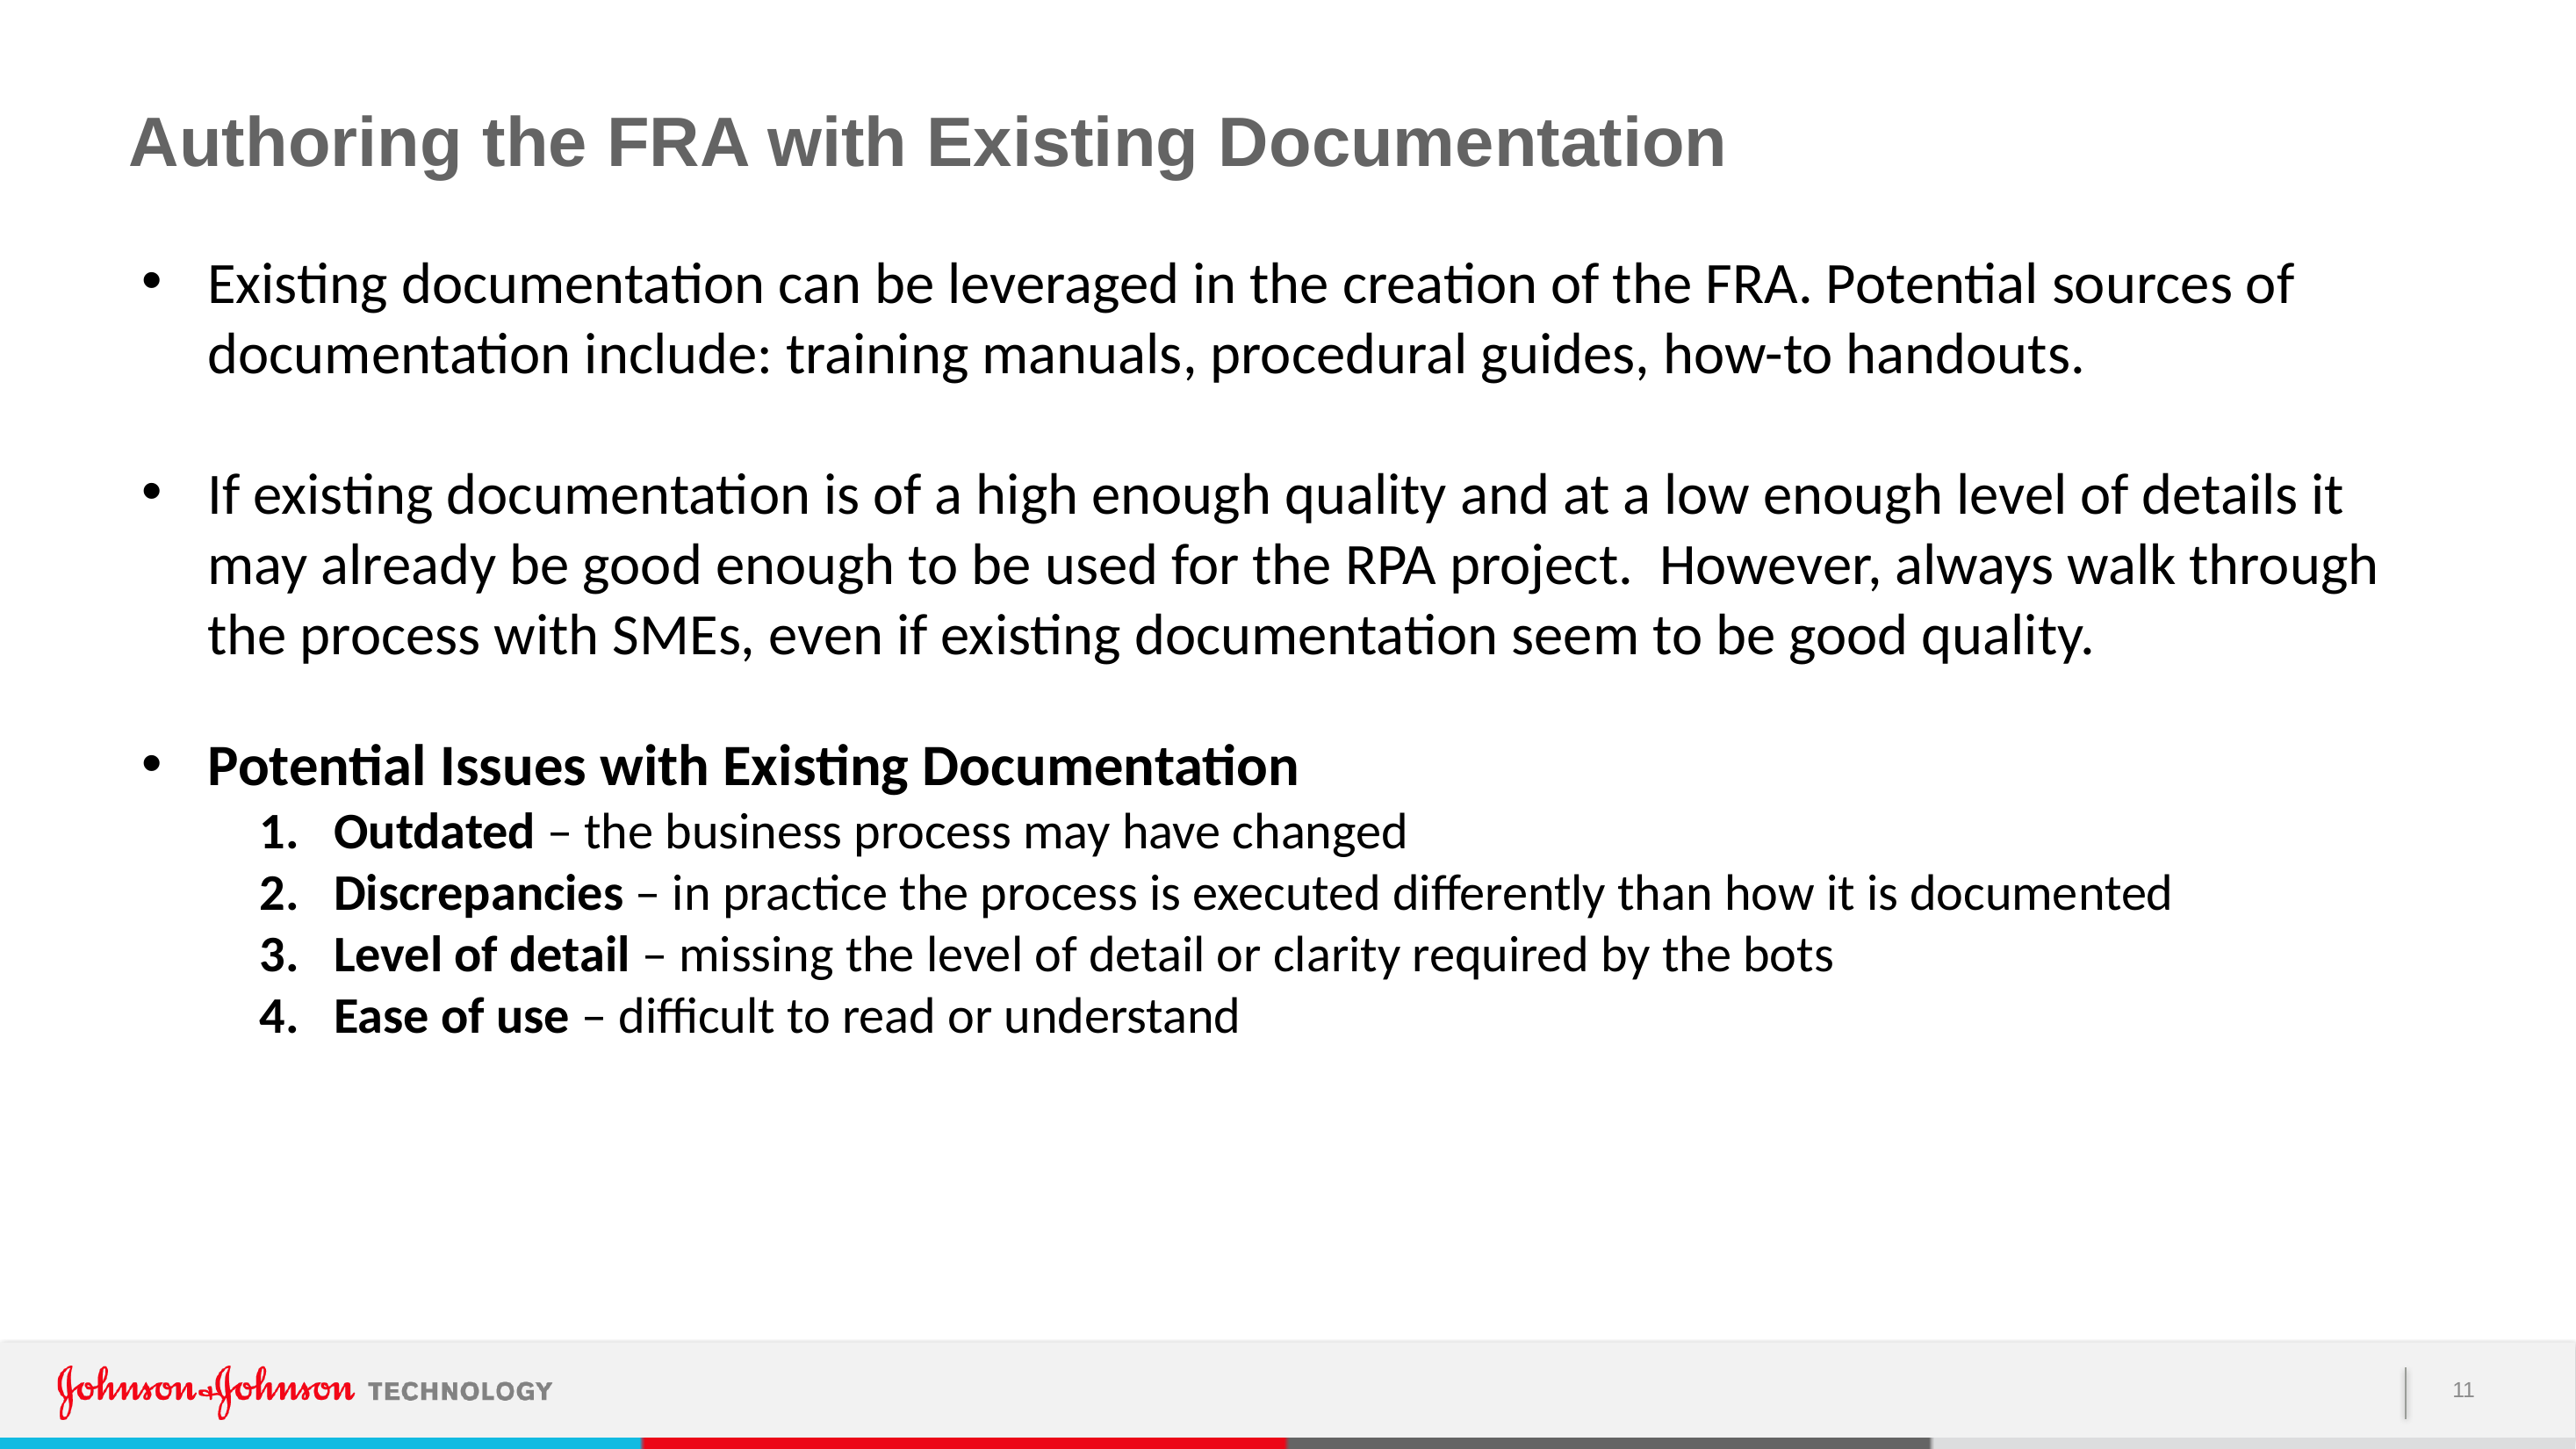

# Authoring the FRA with Existing Documentation
Existing documentation can be leveraged in the creation of the FRA. Potential sources of documentation include: training manuals, procedural guides, how-to handouts.

If existing documentation is of a high enough quality and at a low enough level of details it may already be good enough to be used for the RPA project.  However, always walk through the process with SMEs, even if existing documentation seem to be good quality.

Potential Issues with Existing Documentation
Outdated – the business process may have changed
Discrepancies – in practice the process is executed differently than how it is documented
Level of detail – missing the level of detail or clarity required by the bots
Ease of use – difficult to read or understand

11